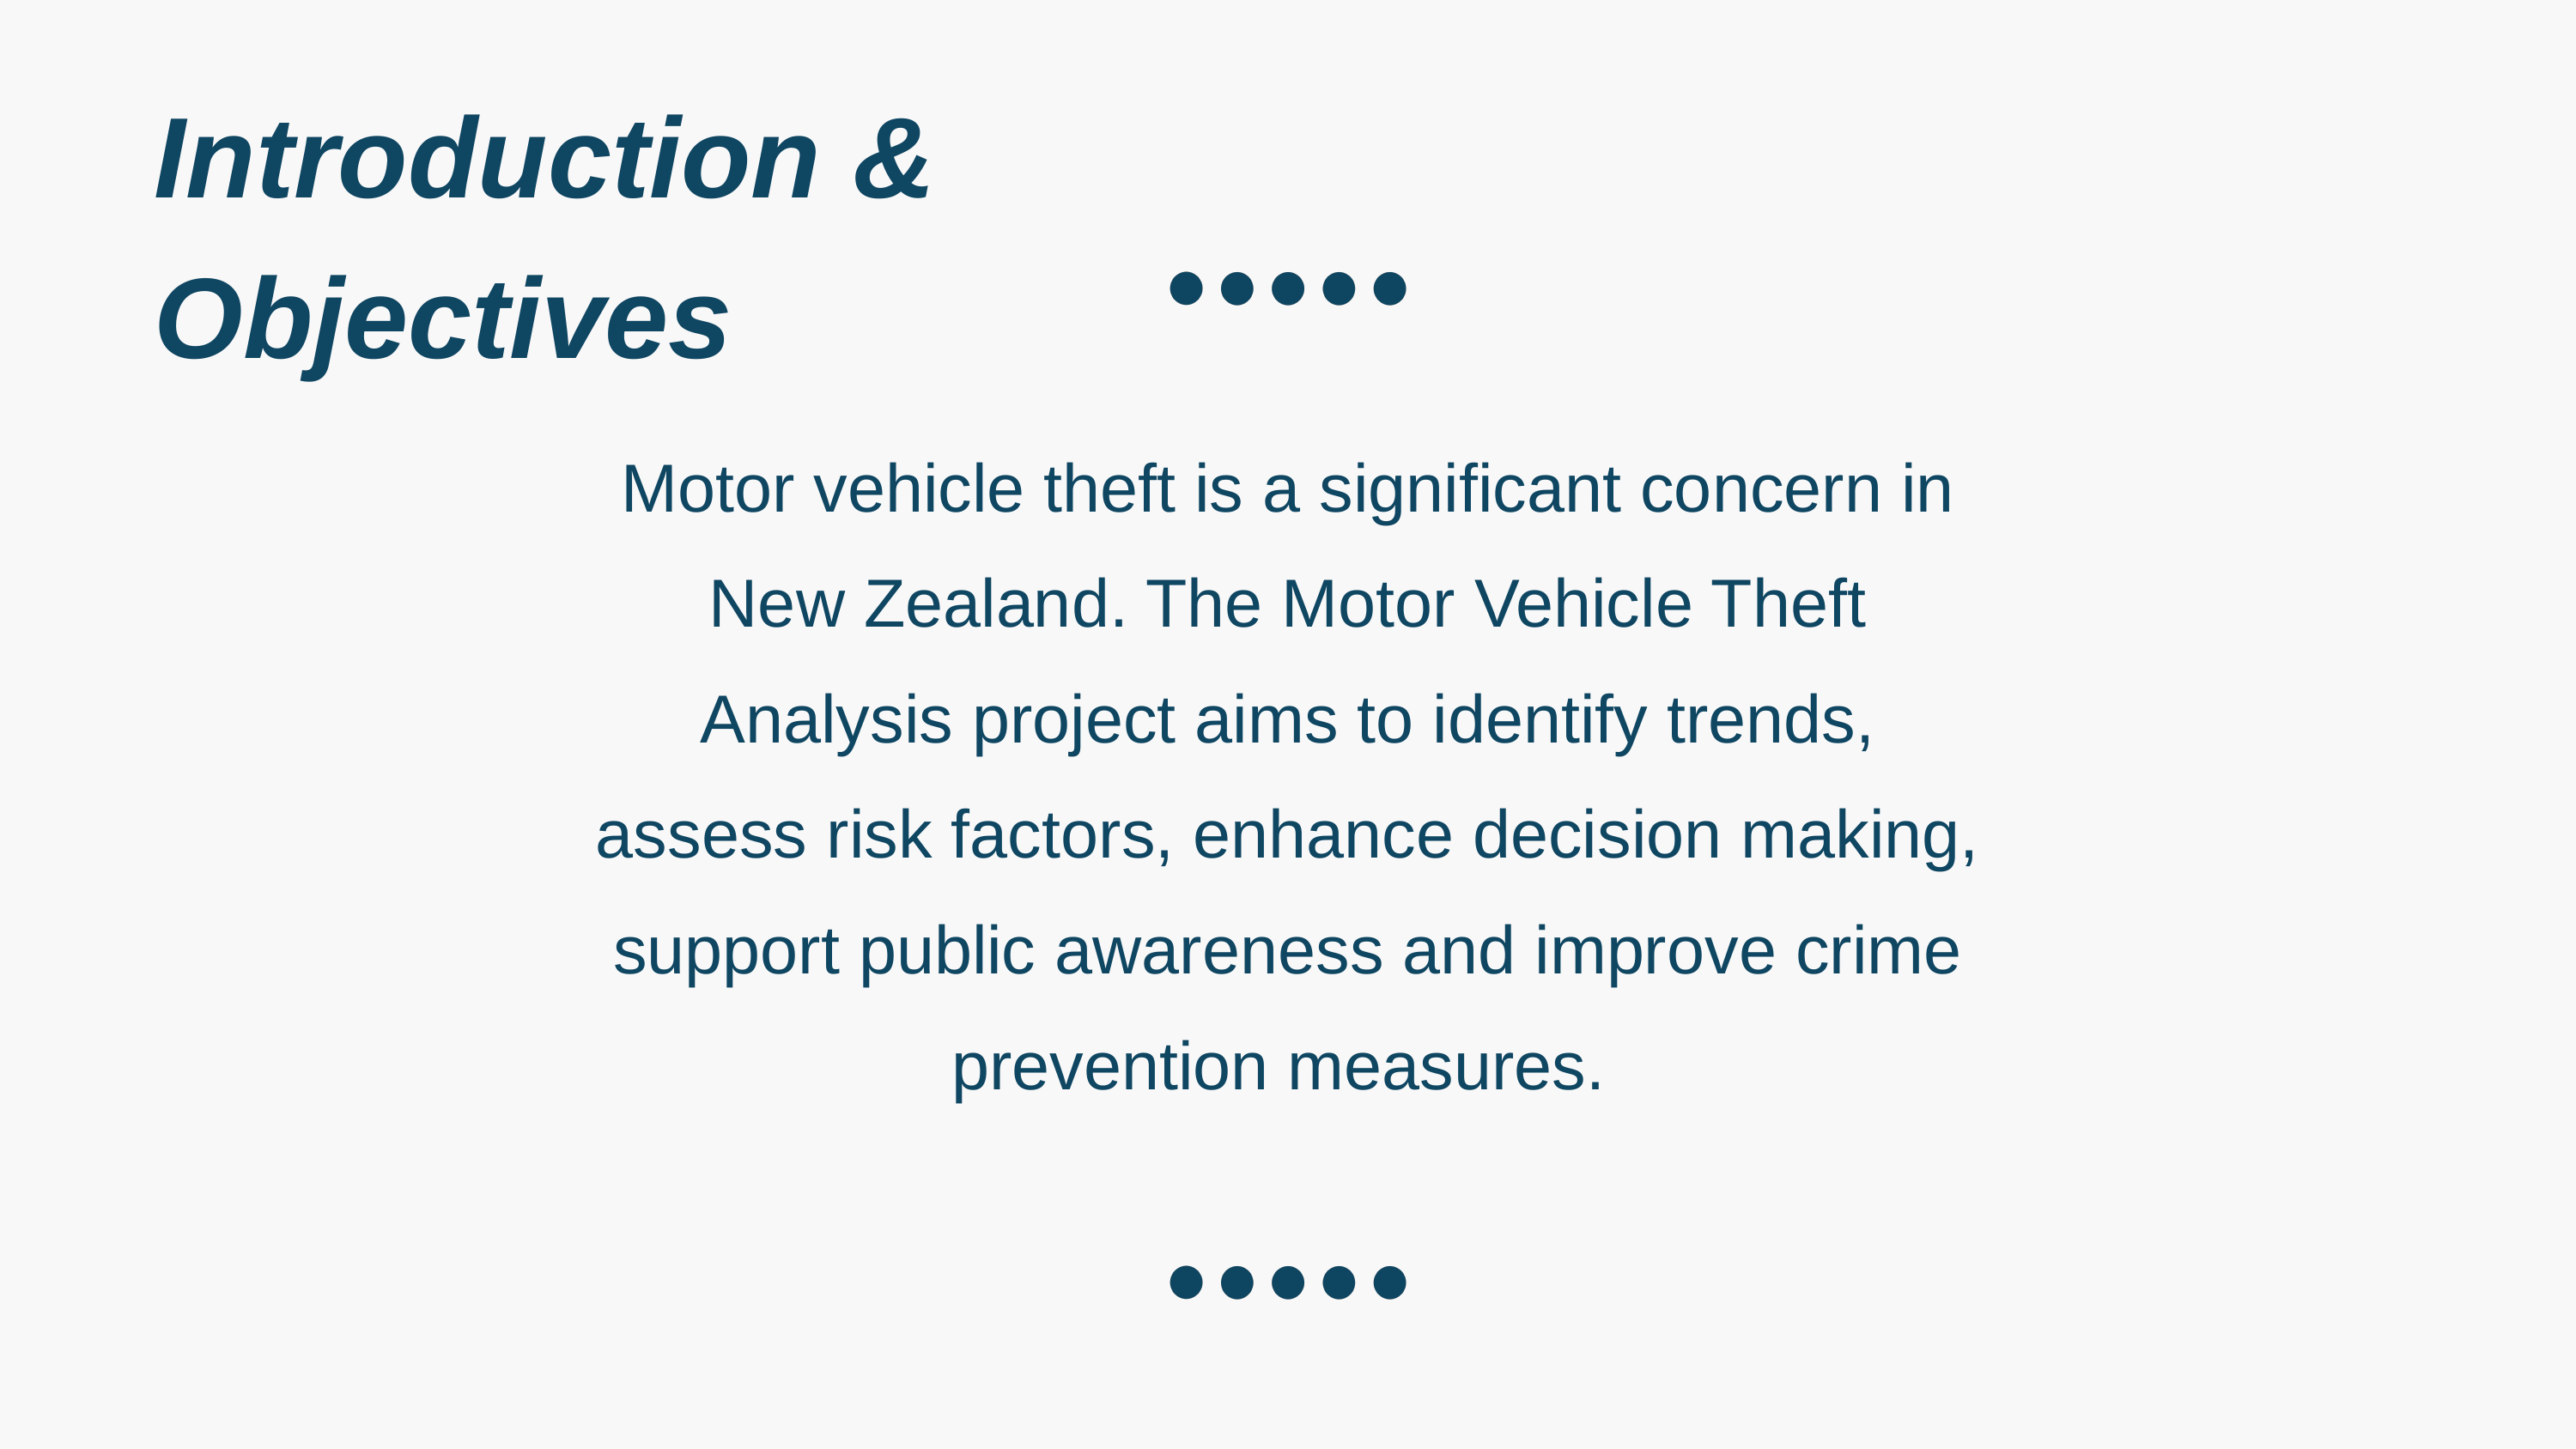

Introduction & Objectives

Motor vehicle theft is a significant concern in New Zealand. The Motor Vehicle Theft Analysis project aims to identify trends, assess risk factors, enhance decision making, support public awareness and improve crime prevention measures.